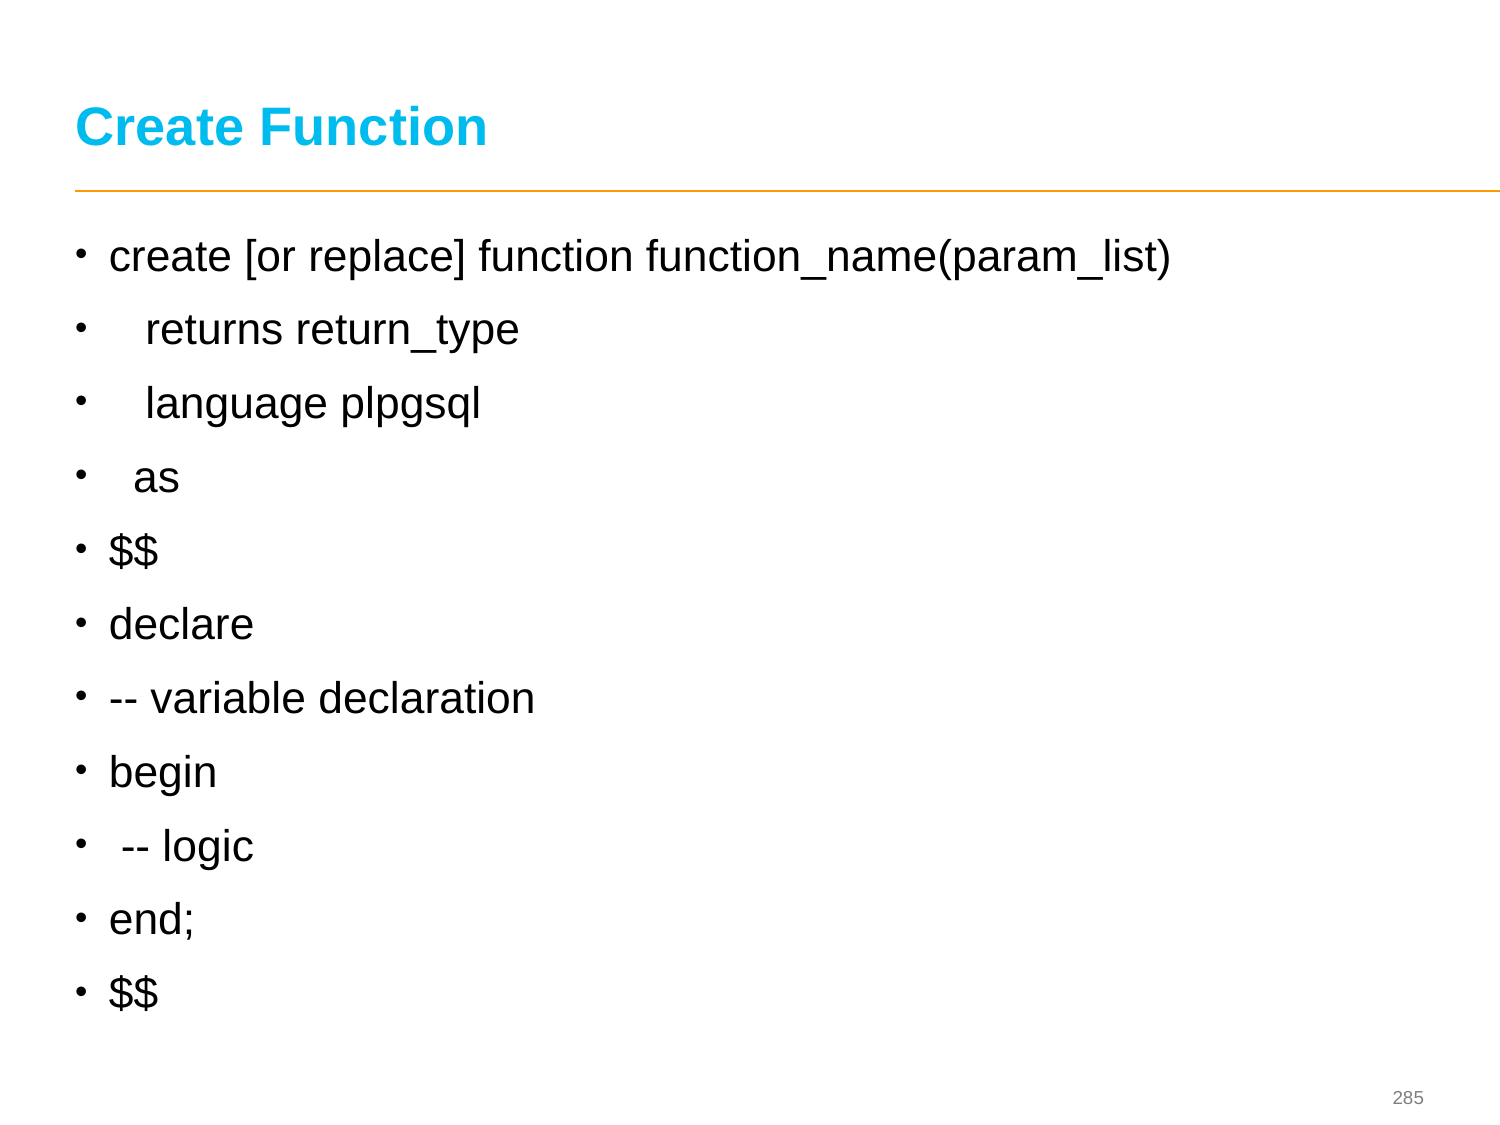

# Create Function
create [or replace] function function_name(param_list)
   returns return_type
   language plpgsql
  as
$$
declare
-- variable declaration
begin
 -- logic
end;
$$